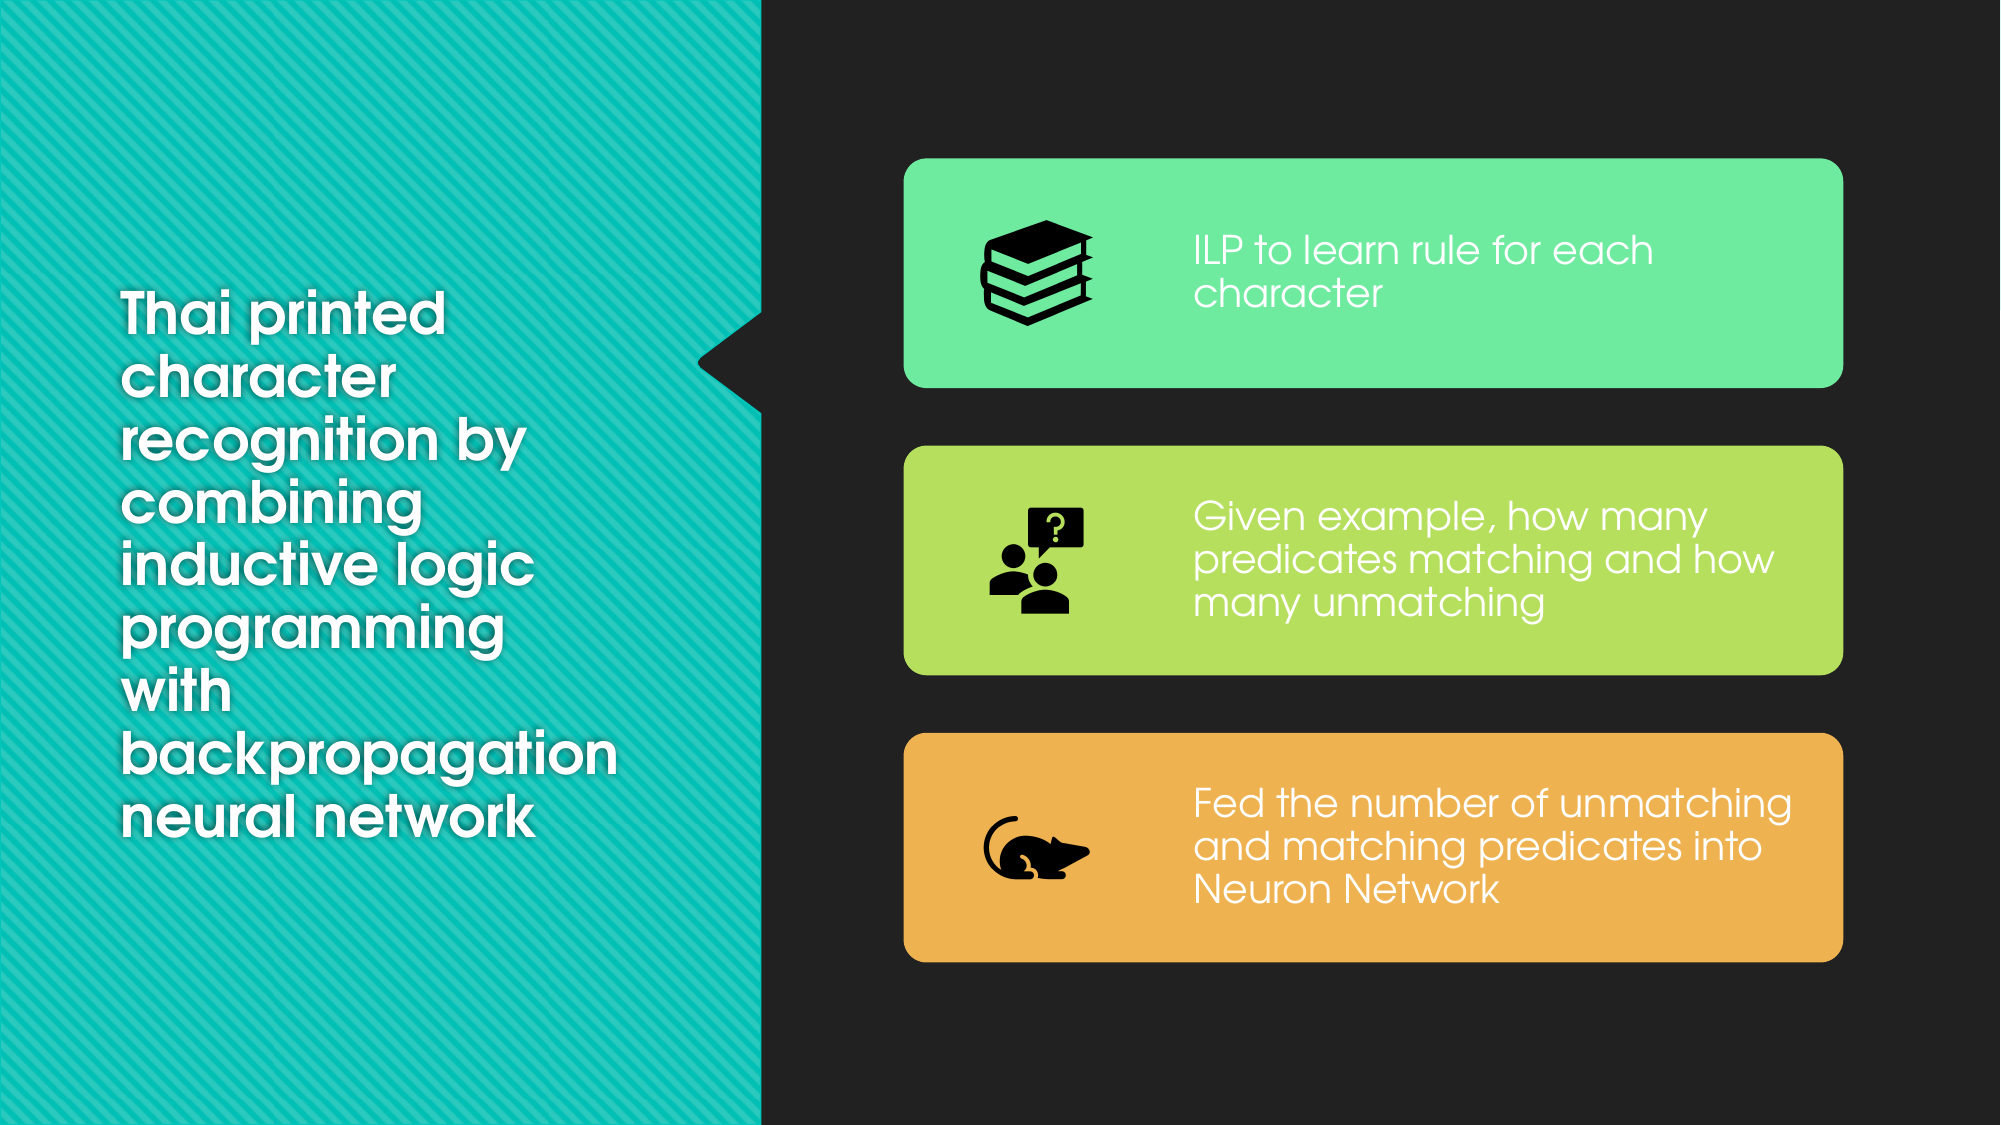

ILP to learn rule for each character
Given example, how many predicates matching and how many unmatching
Fed the number of unmatching and matching predicates into Neuron Network
# Thai printed character recognition by combining inductive logic programming with backpropagation neural network